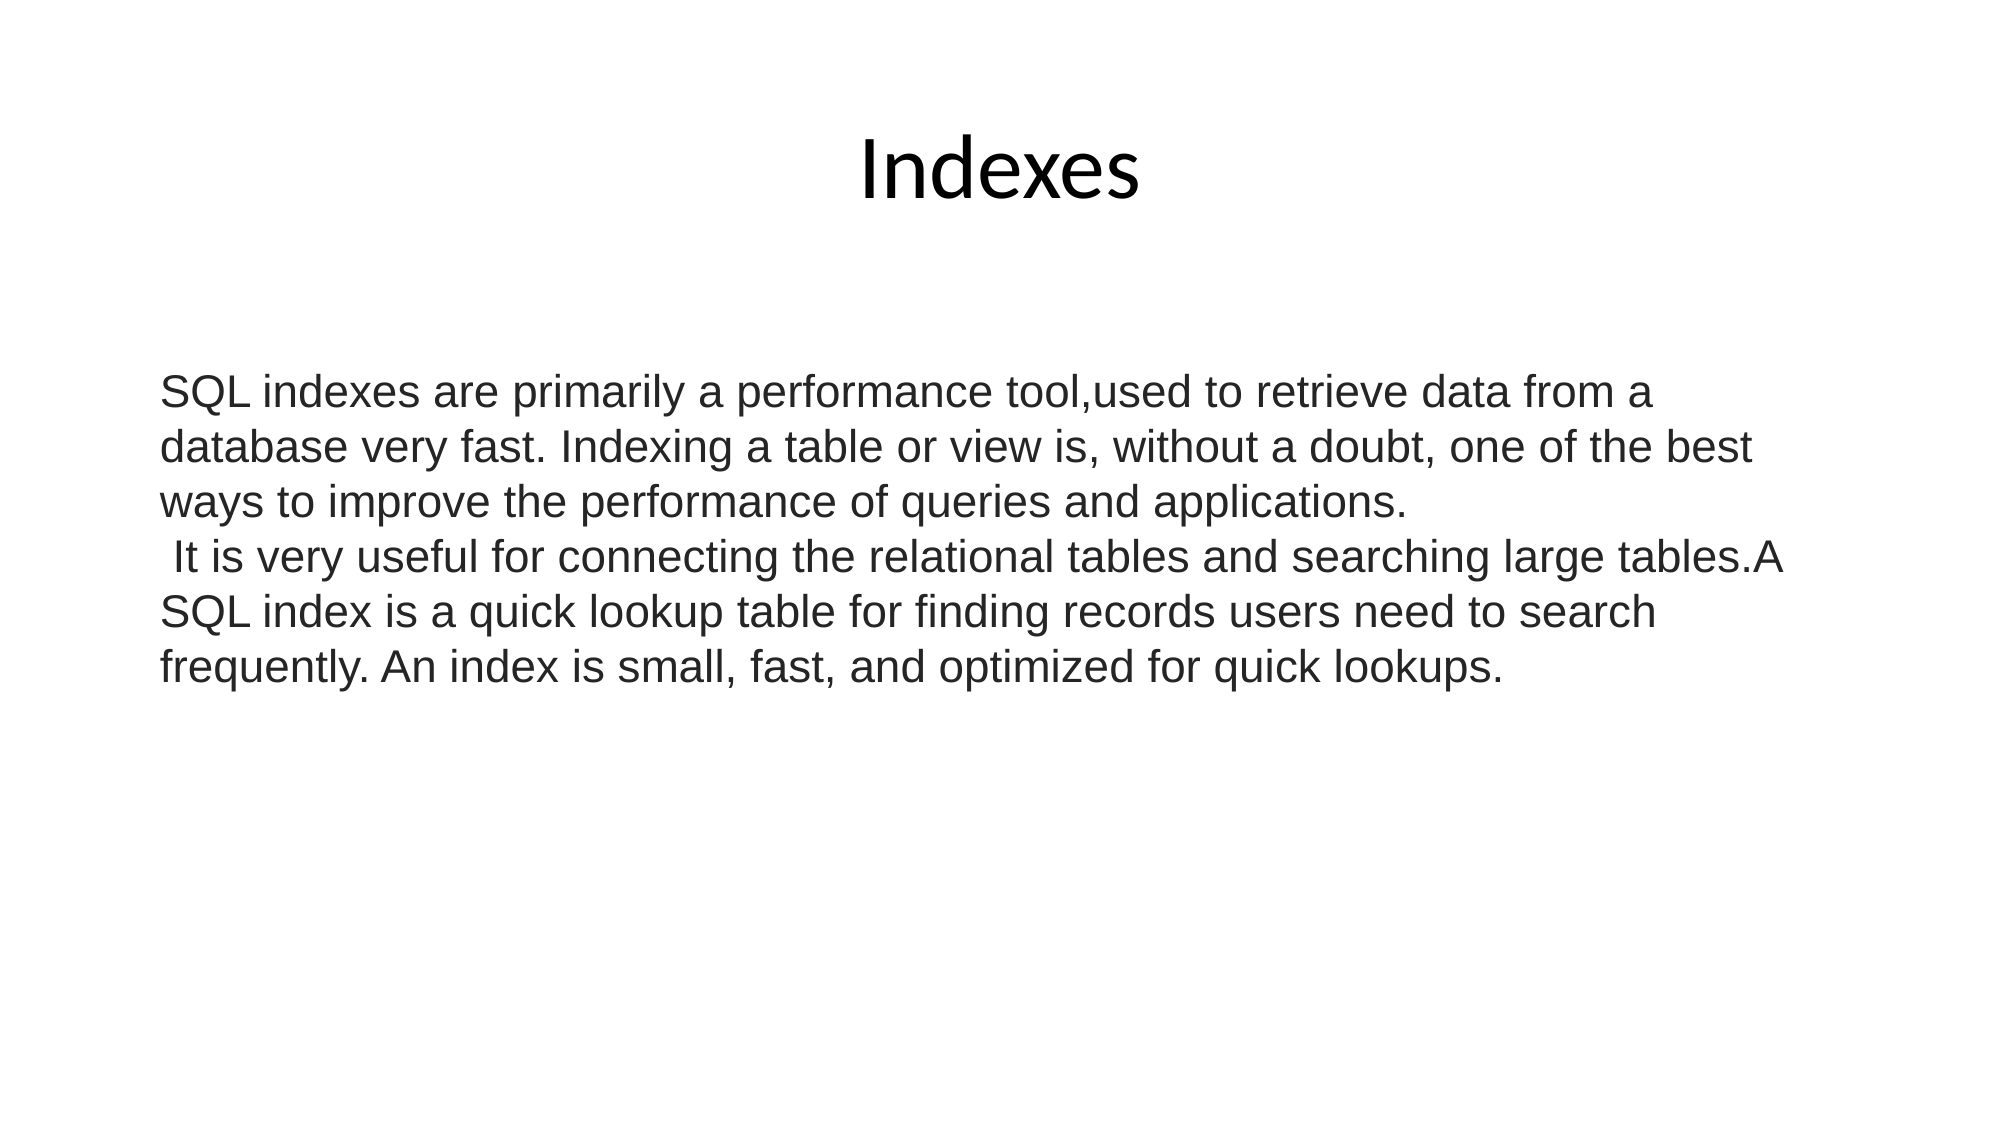

# Indexes
SQL indexes are primarily a performance tool,used to retrieve data from a database very fast. Indexing a table or view is, without a doubt, one of the best ways to improve the performance of queries and applications.
 It is very useful for connecting the relational tables and searching large tables.A SQL index is a quick lookup table for finding records users need to search frequently. An index is small, fast, and optimized for quick lookups.